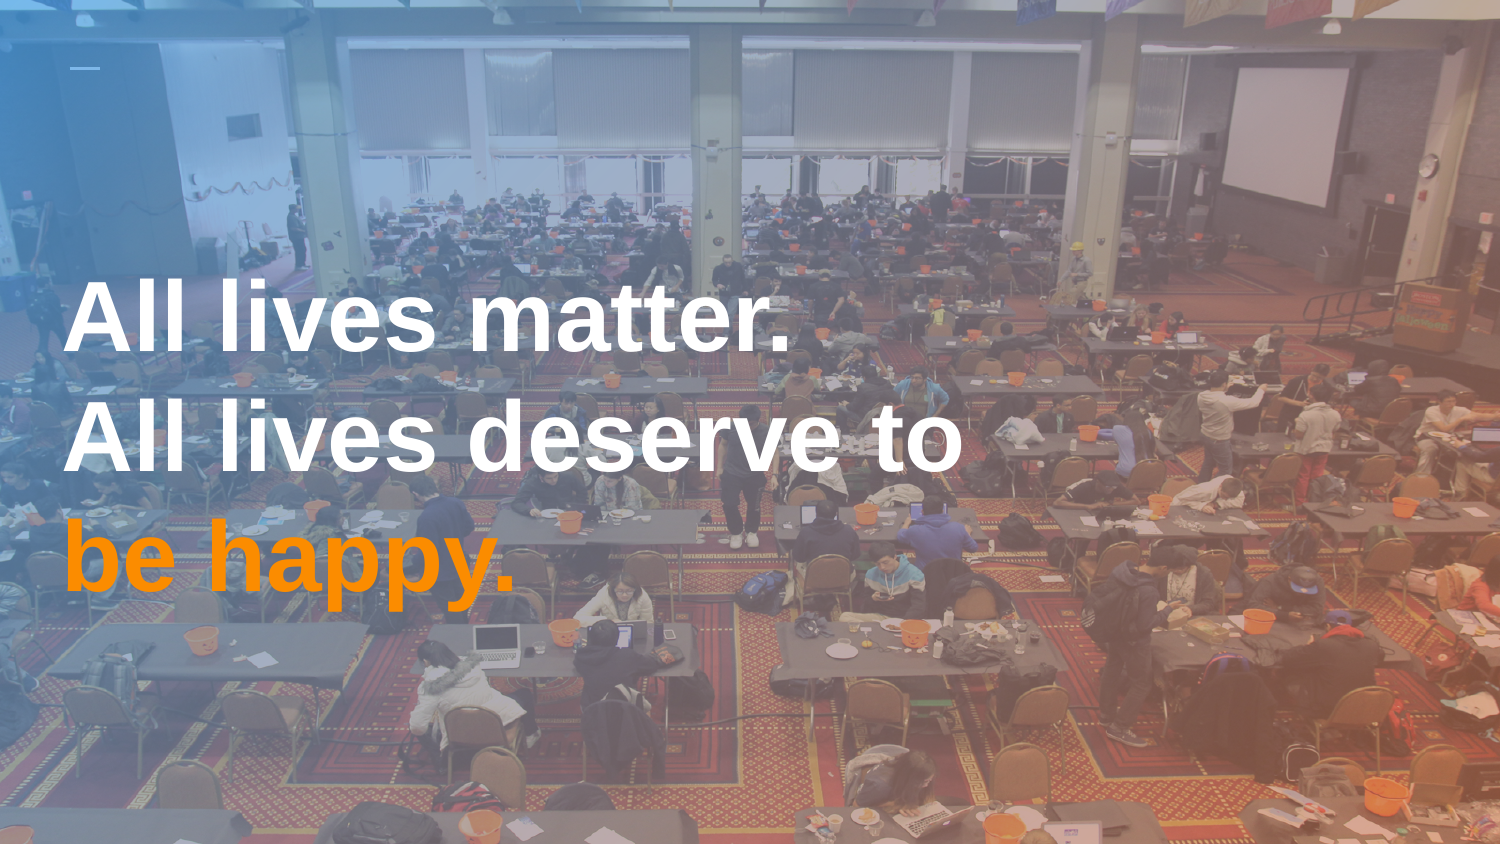

# All lives matter. All lives deserve to be happy.